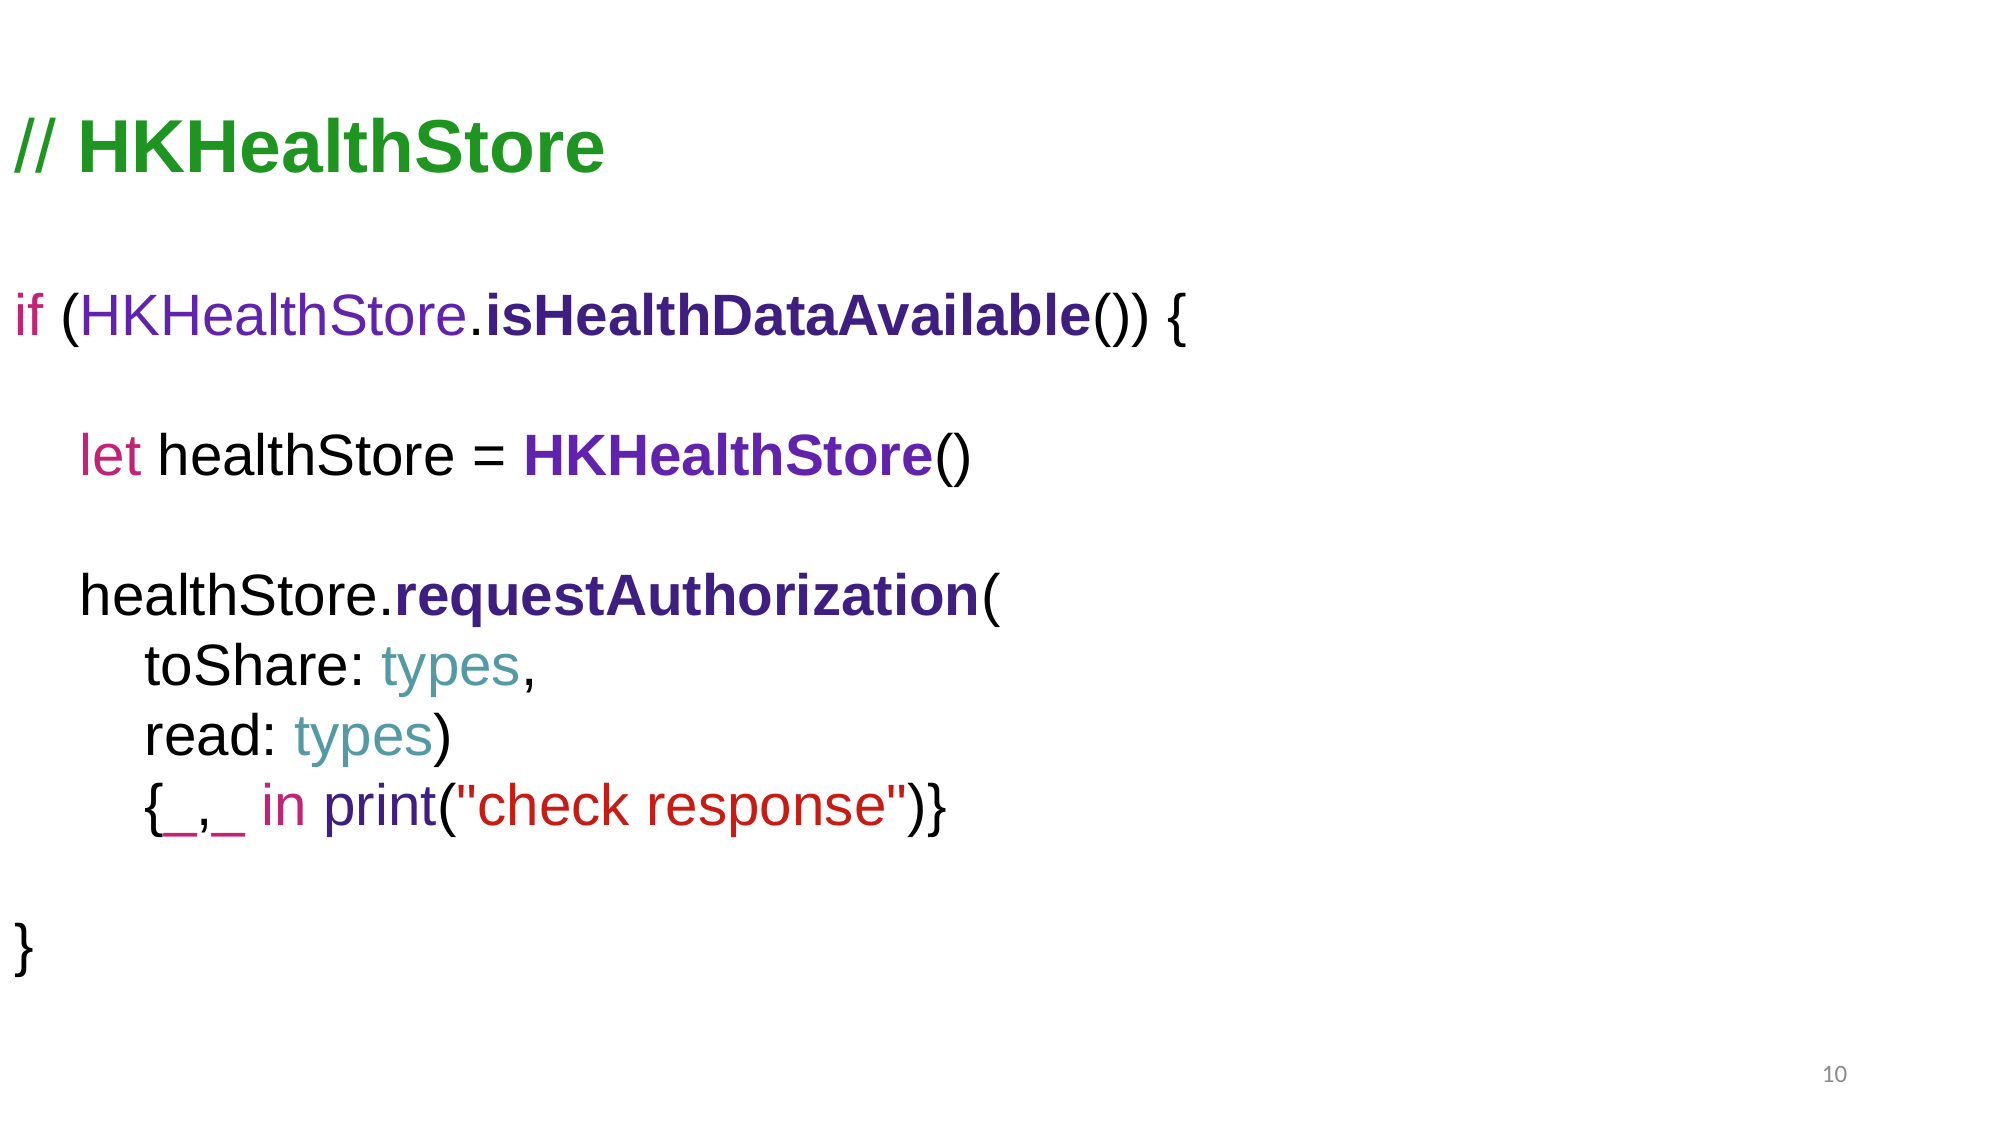

// HKHealthStore

if (HKHealthStore.isHealthDataAvailable()) {

    let healthStore = HKHealthStore()

    healthStore.requestAuthorization(
        toShare: types,
        read: types)
        {_,_ in print("check response")}

}
10